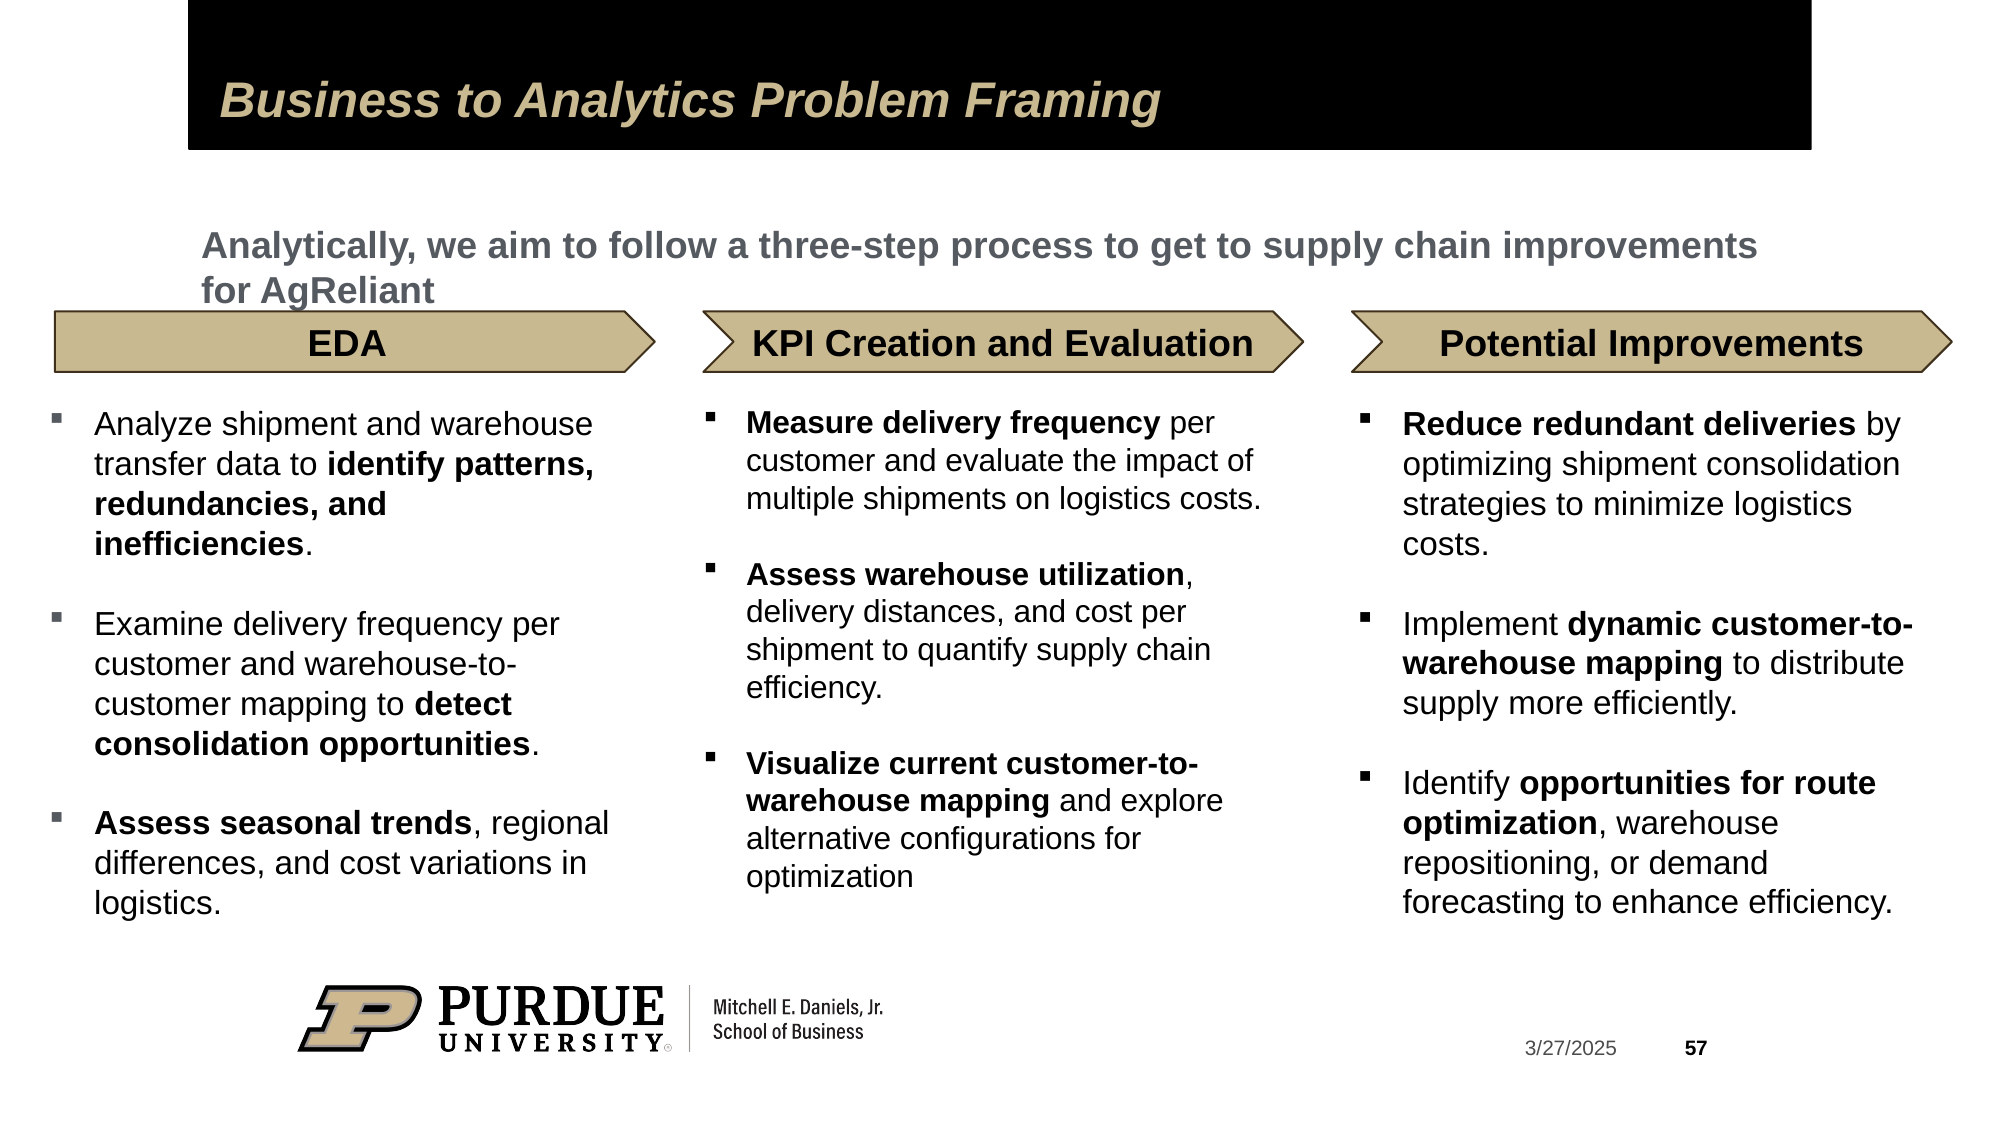

# Business to Analytics Problem Framing
Analytically, we aim to follow a three-step process to get to supply chain improvements for AgReliant
EDA
KPI Creation and Evaluation
Potential Improvements
Analyze shipment and warehouse transfer data to identify patterns, redundancies, and inefficiencies.

Examine delivery frequency per customer and warehouse-to-customer mapping to detect consolidation opportunities.

Assess seasonal trends, regional differences, and cost variations in logistics.
Measure delivery frequency per customer and evaluate the impact of multiple shipments on logistics costs.

Assess warehouse utilization, delivery distances, and cost per shipment to quantify supply chain efficiency.

Visualize current customer-to-warehouse mapping and explore alternative configurations for optimization

Reduce redundant deliveries by optimizing shipment consolidation strategies to minimize logistics costs.

Implement dynamic customer-to-warehouse mapping to distribute supply more efficiently.

Identify opportunities for route optimization, warehouse repositioning, or demand forecasting to enhance efficiency.
57
3/27/2025